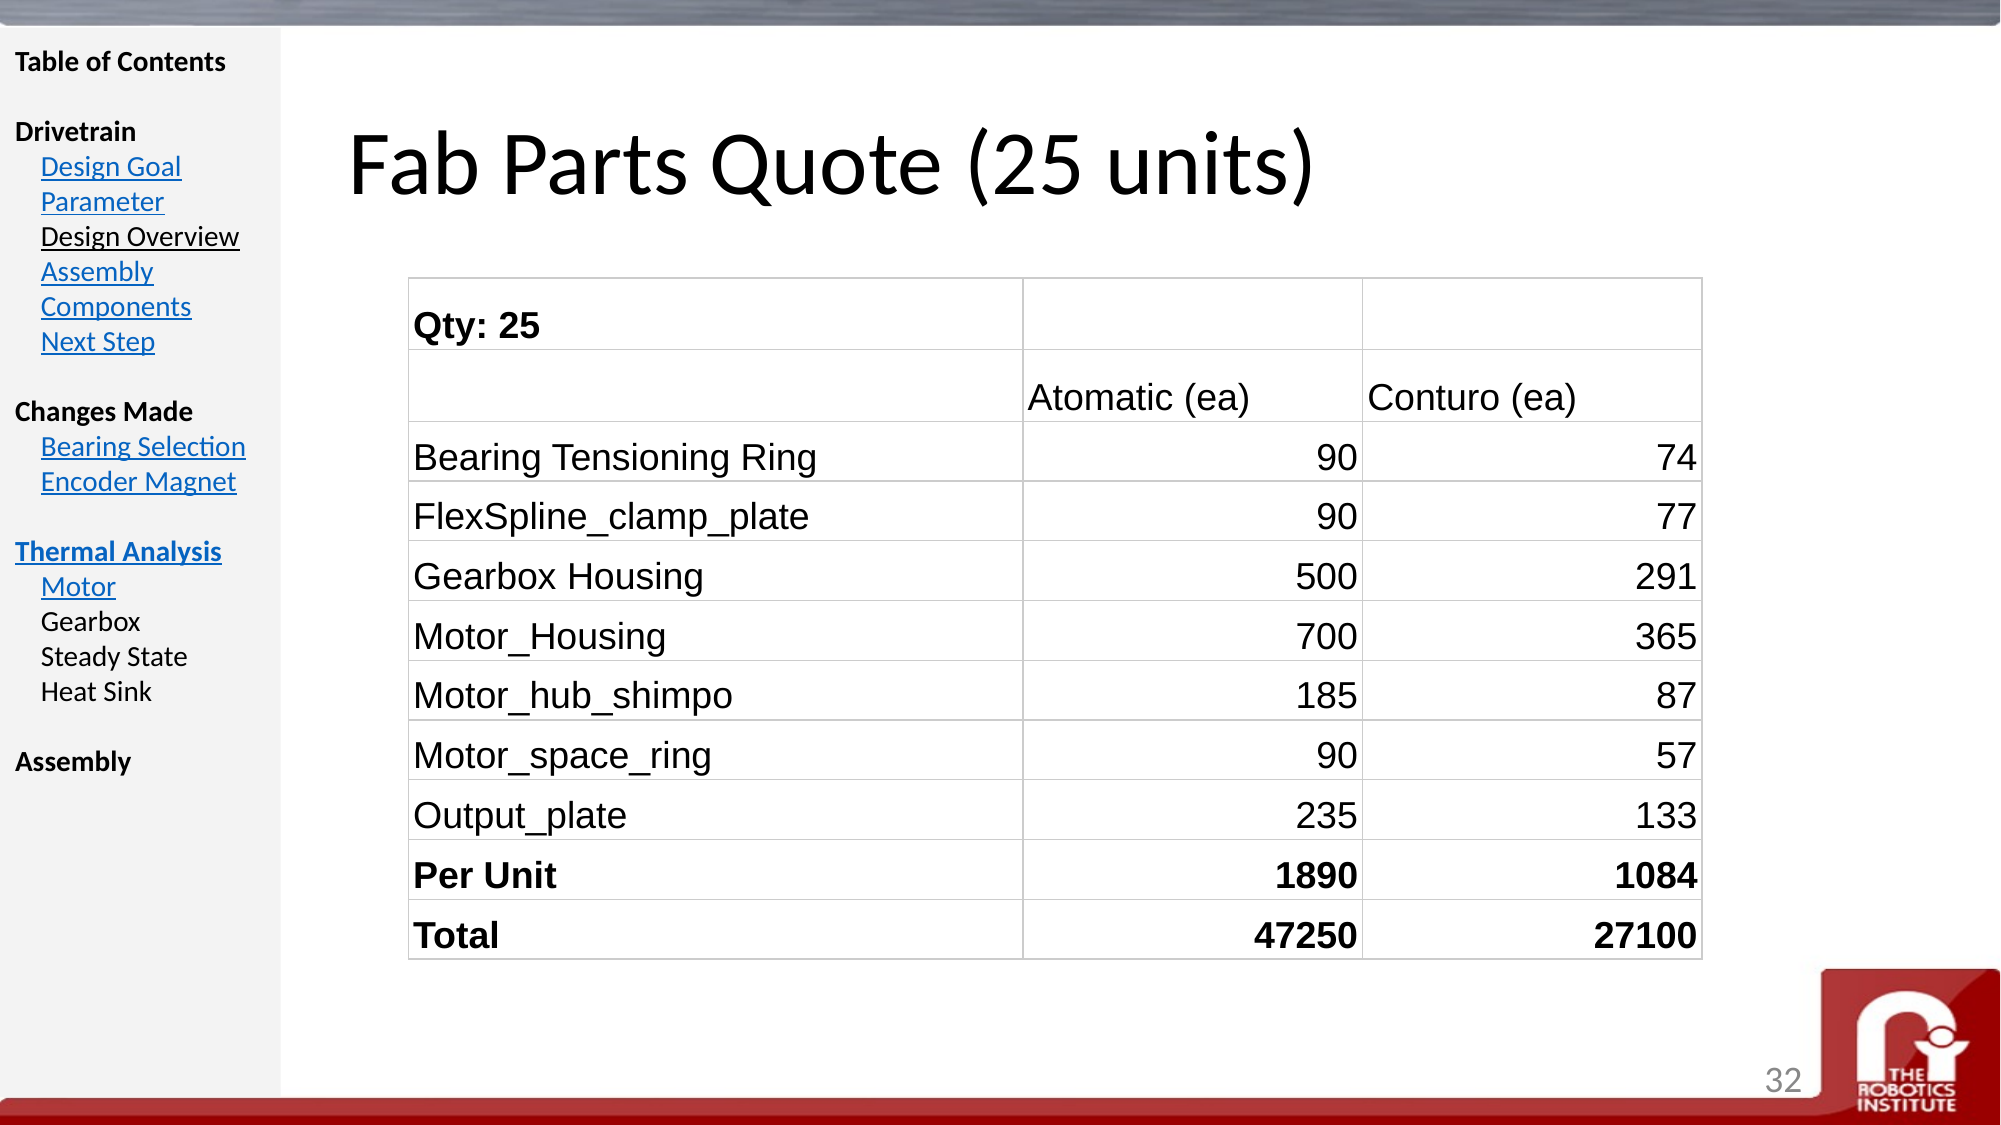

# Fab Parts Quote (25 units)
| Qty: 25 |  |  |
| --- | --- | --- |
|  | Atomatic (ea) | Conturo (ea) |
| Bearing Tensioning Ring | 90 | 74 |
| FlexSpline\_clamp\_plate | 90 | 77 |
| Gearbox Housing | 500 | 291 |
| Motor\_Housing | 700 | 365 |
| Motor\_hub\_shimpo | 185 | 87 |
| Motor\_space\_ring | 90 | 57 |
| Output\_plate | 235 | 133 |
| Per Unit | 1890 | 1084 |
| Total | 47250 | 27100 |
32